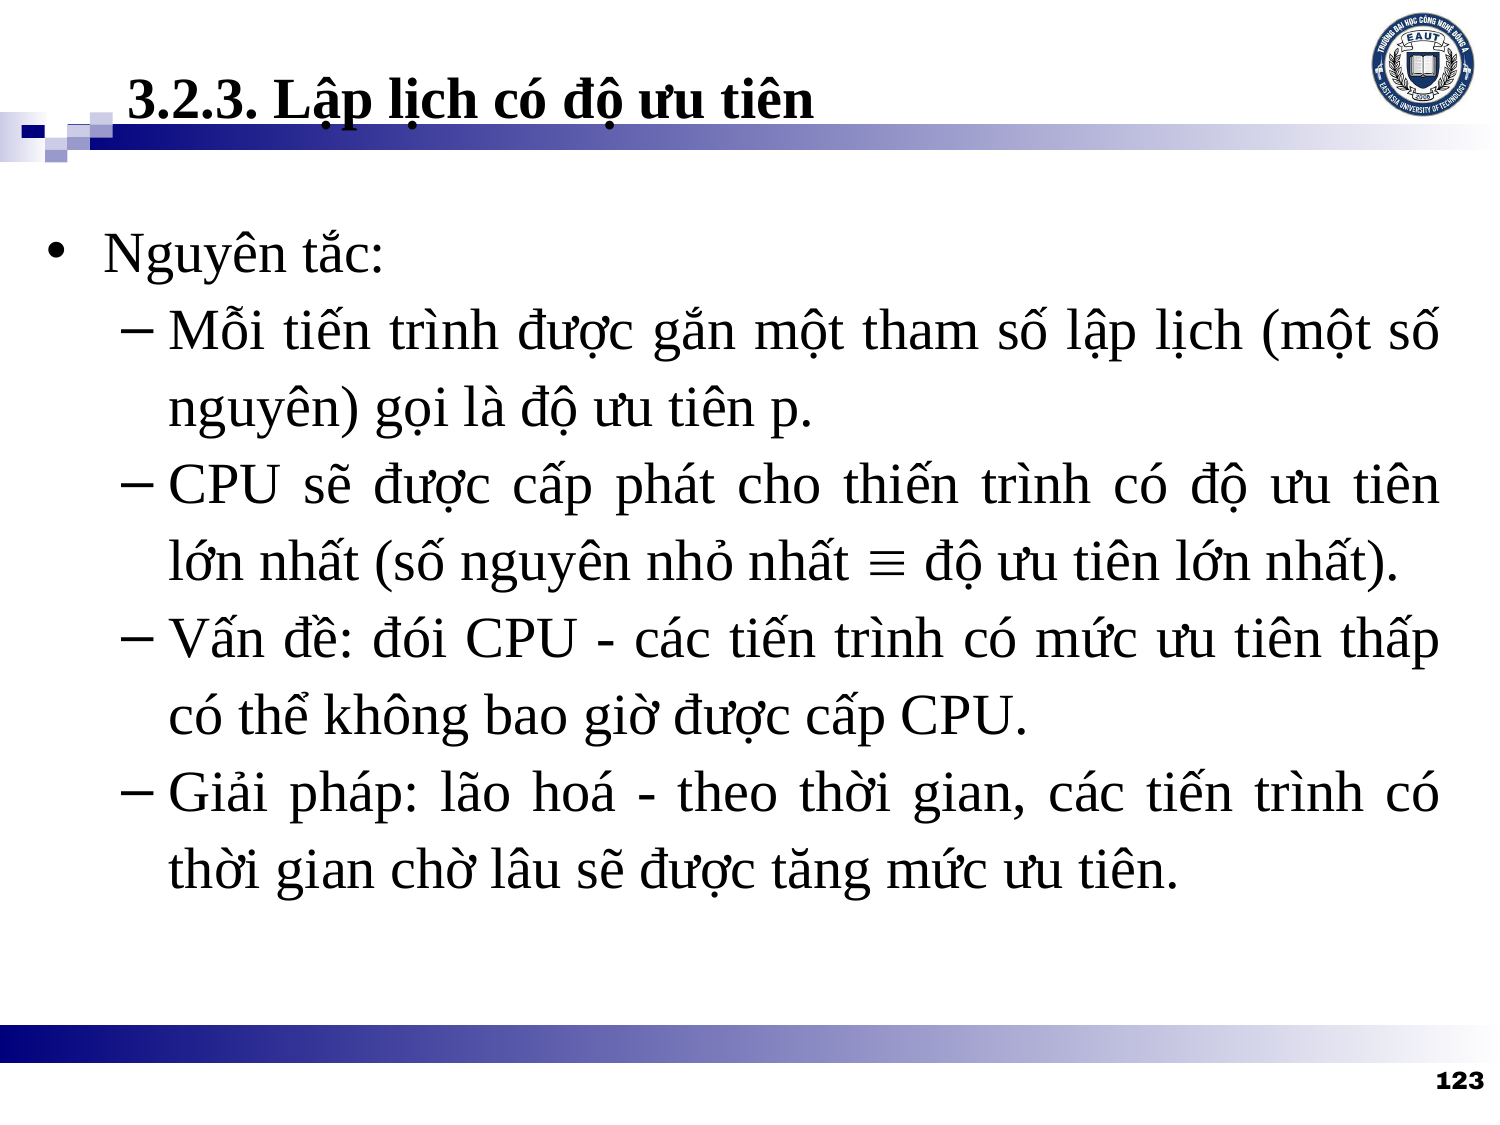

3.2.3. Lập lịch có độ ưu tiên
Nguyên tắc:
Mỗi tiến trình được gắn một tham số lập lịch (một số nguyên) gọi là độ ưu tiên p.
CPU sẽ được cấp phát cho thiến trình có độ ưu tiên lớn nhất (số nguyên nhỏ nhất ≡ độ ưu tiên lớn nhất).
Vấn đề: đói CPU - các tiến trình có mức ưu tiên thấp có thể không bao giờ được cấp CPU.
Giải pháp: lão hoá - theo thời gian, các tiến trình có thời gian chờ lâu sẽ được tăng mức ưu tiên.
123